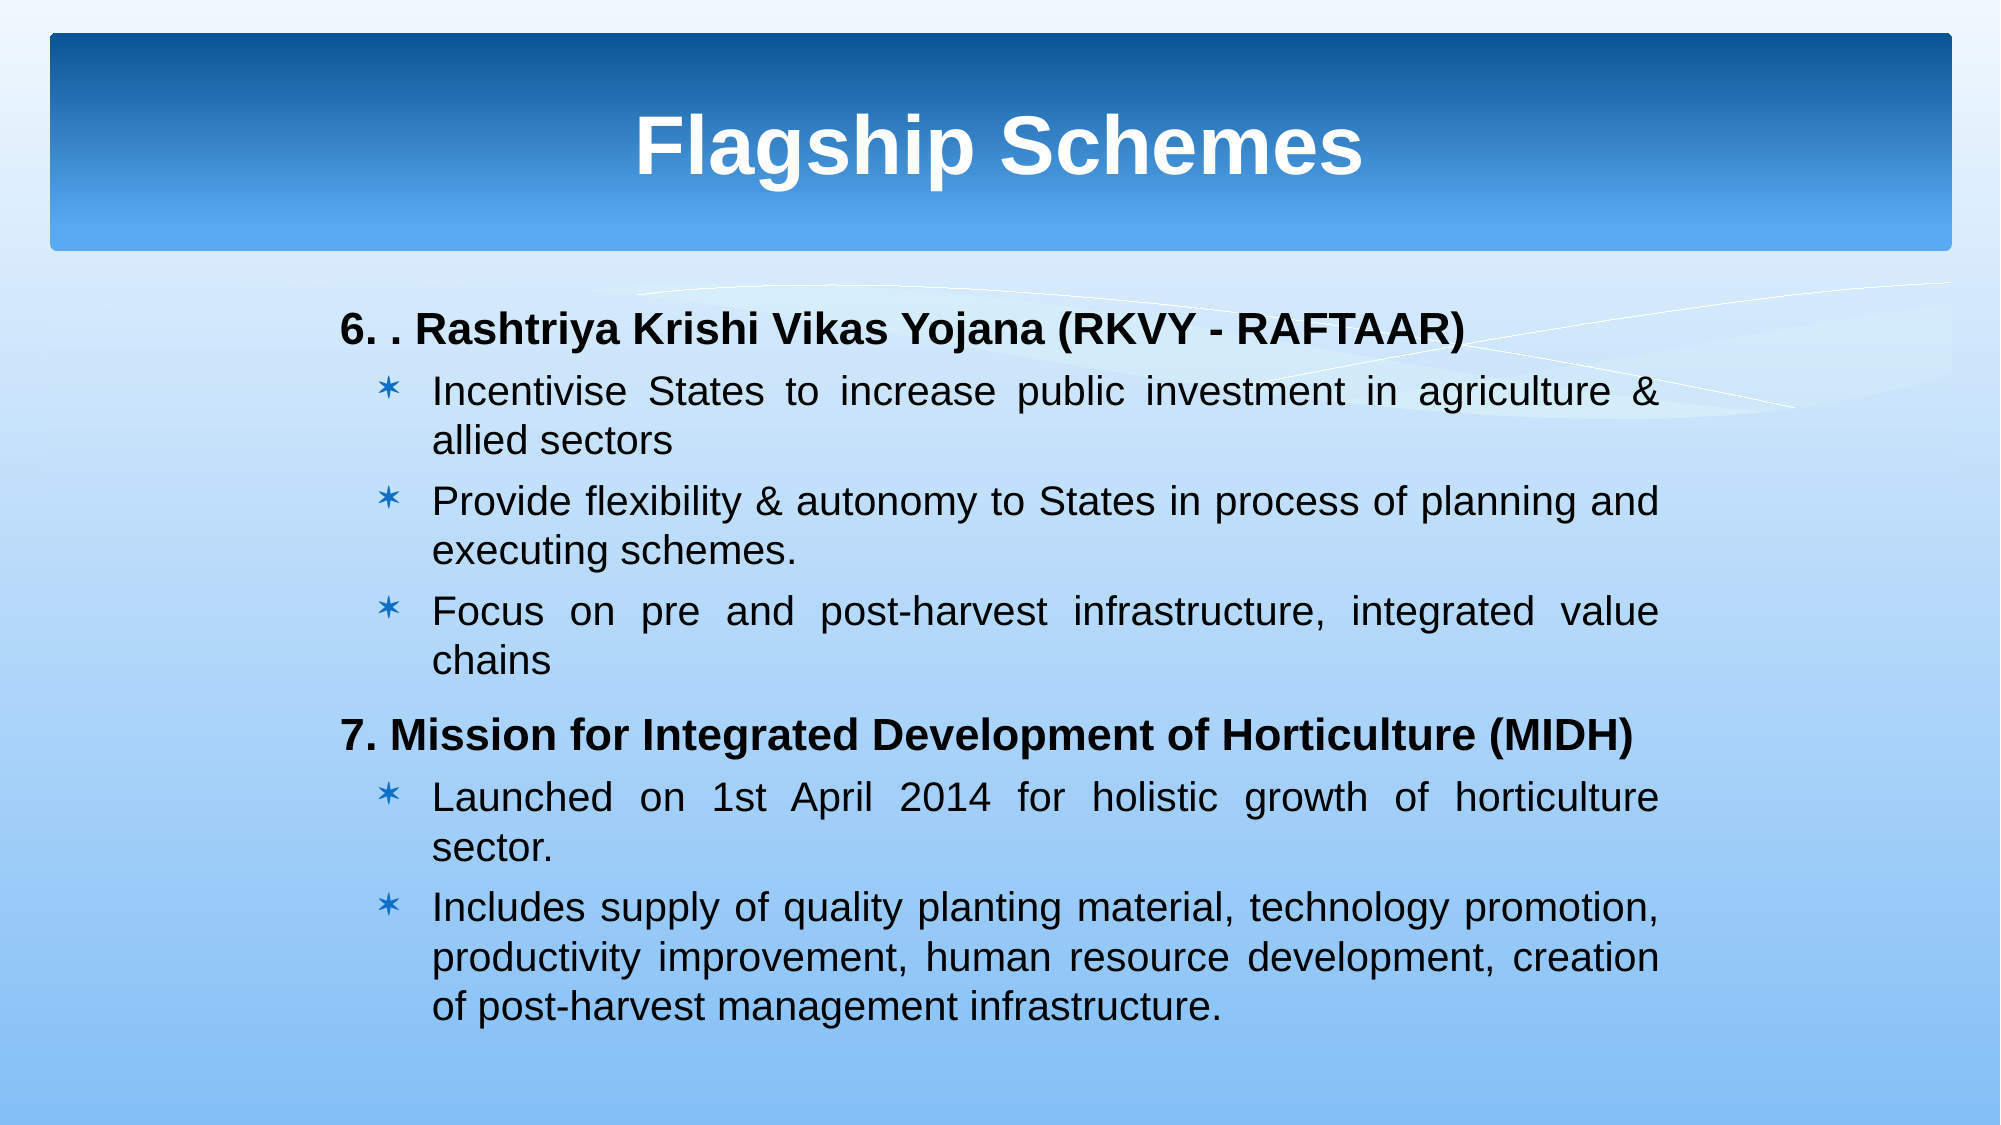

# Flagship Schemes
6. . Rashtriya Krishi Vikas Yojana (RKVY - RAFTAAR)
Incentivise States to increase public investment in agriculture & allied sectors
Provide flexibility & autonomy to States in process of planning and executing schemes.
Focus on pre and post-harvest infrastructure, integrated value chains
7. Mission for Integrated Development of Horticulture (MIDH)
Launched on 1st April 2014 for holistic growth of horticulture sector.
Includes supply of quality planting material, technology promotion, productivity improvement, human resource development, creation of post-harvest management infrastructure.